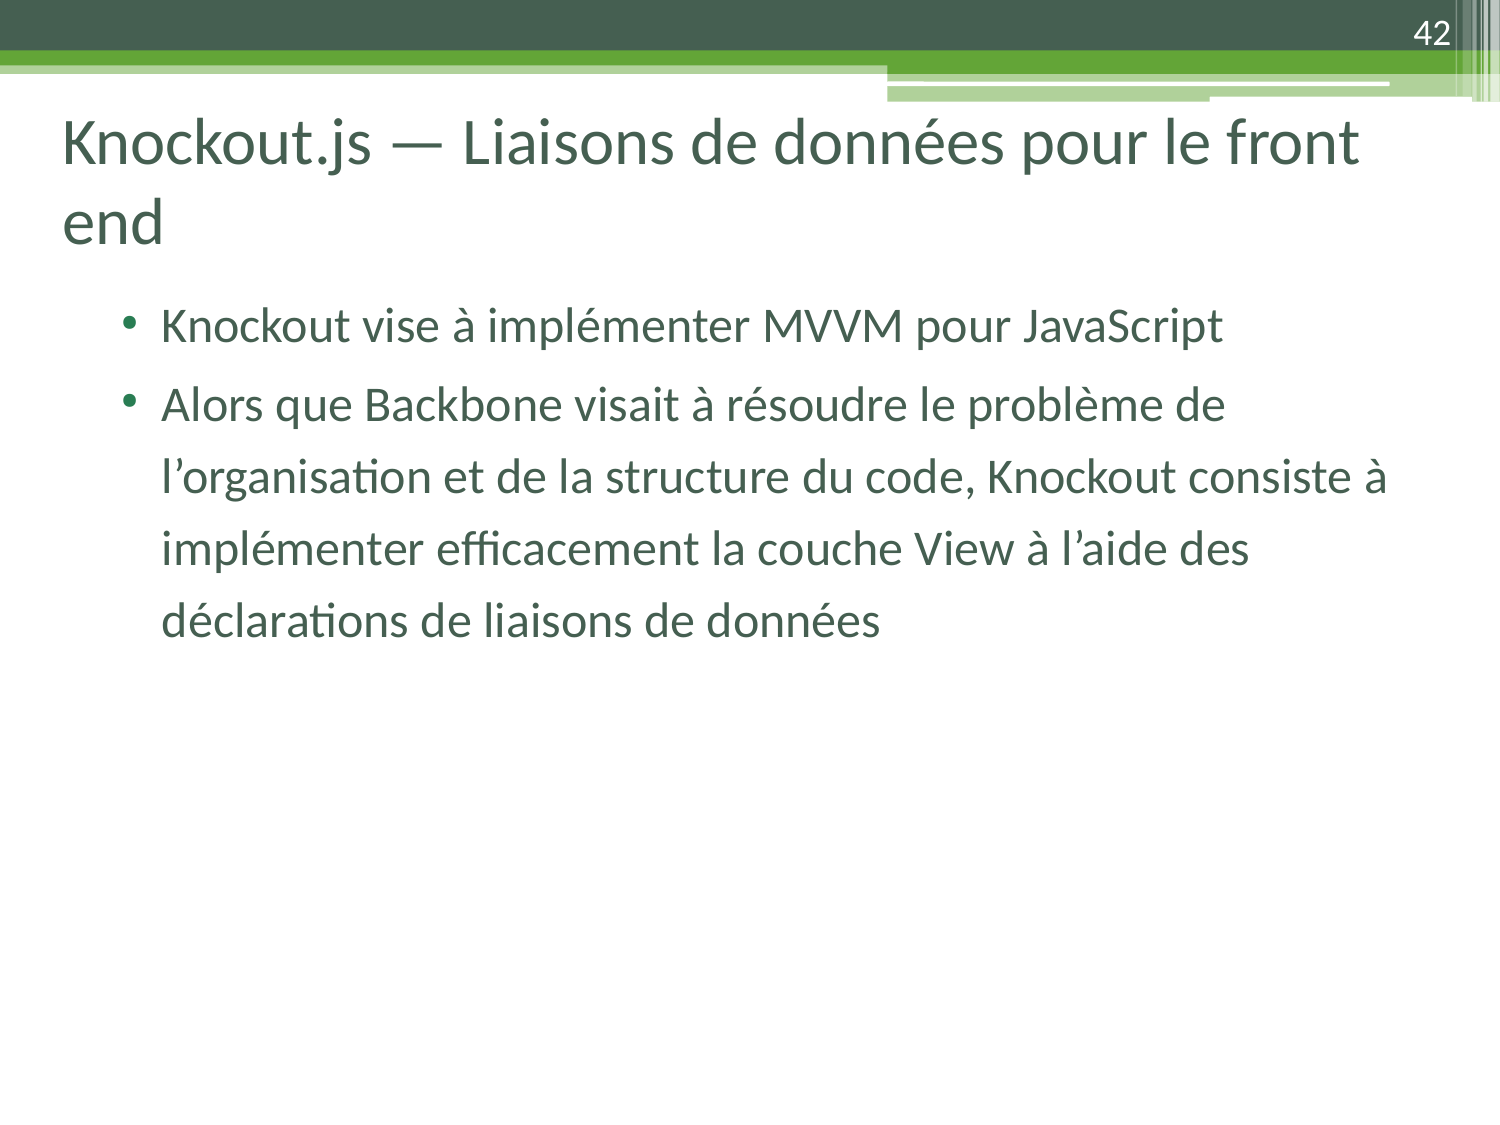

42
# Knockout.js — Liaisons de données pour le front end
Knockout vise à implémenter MVVM pour JavaScript
Alors que Backbone visait à résoudre le problème de l’organisation et de la structure du code, Knockout consiste à implémenter efficacement la couche View à l’aide des déclarations de liaisons de données